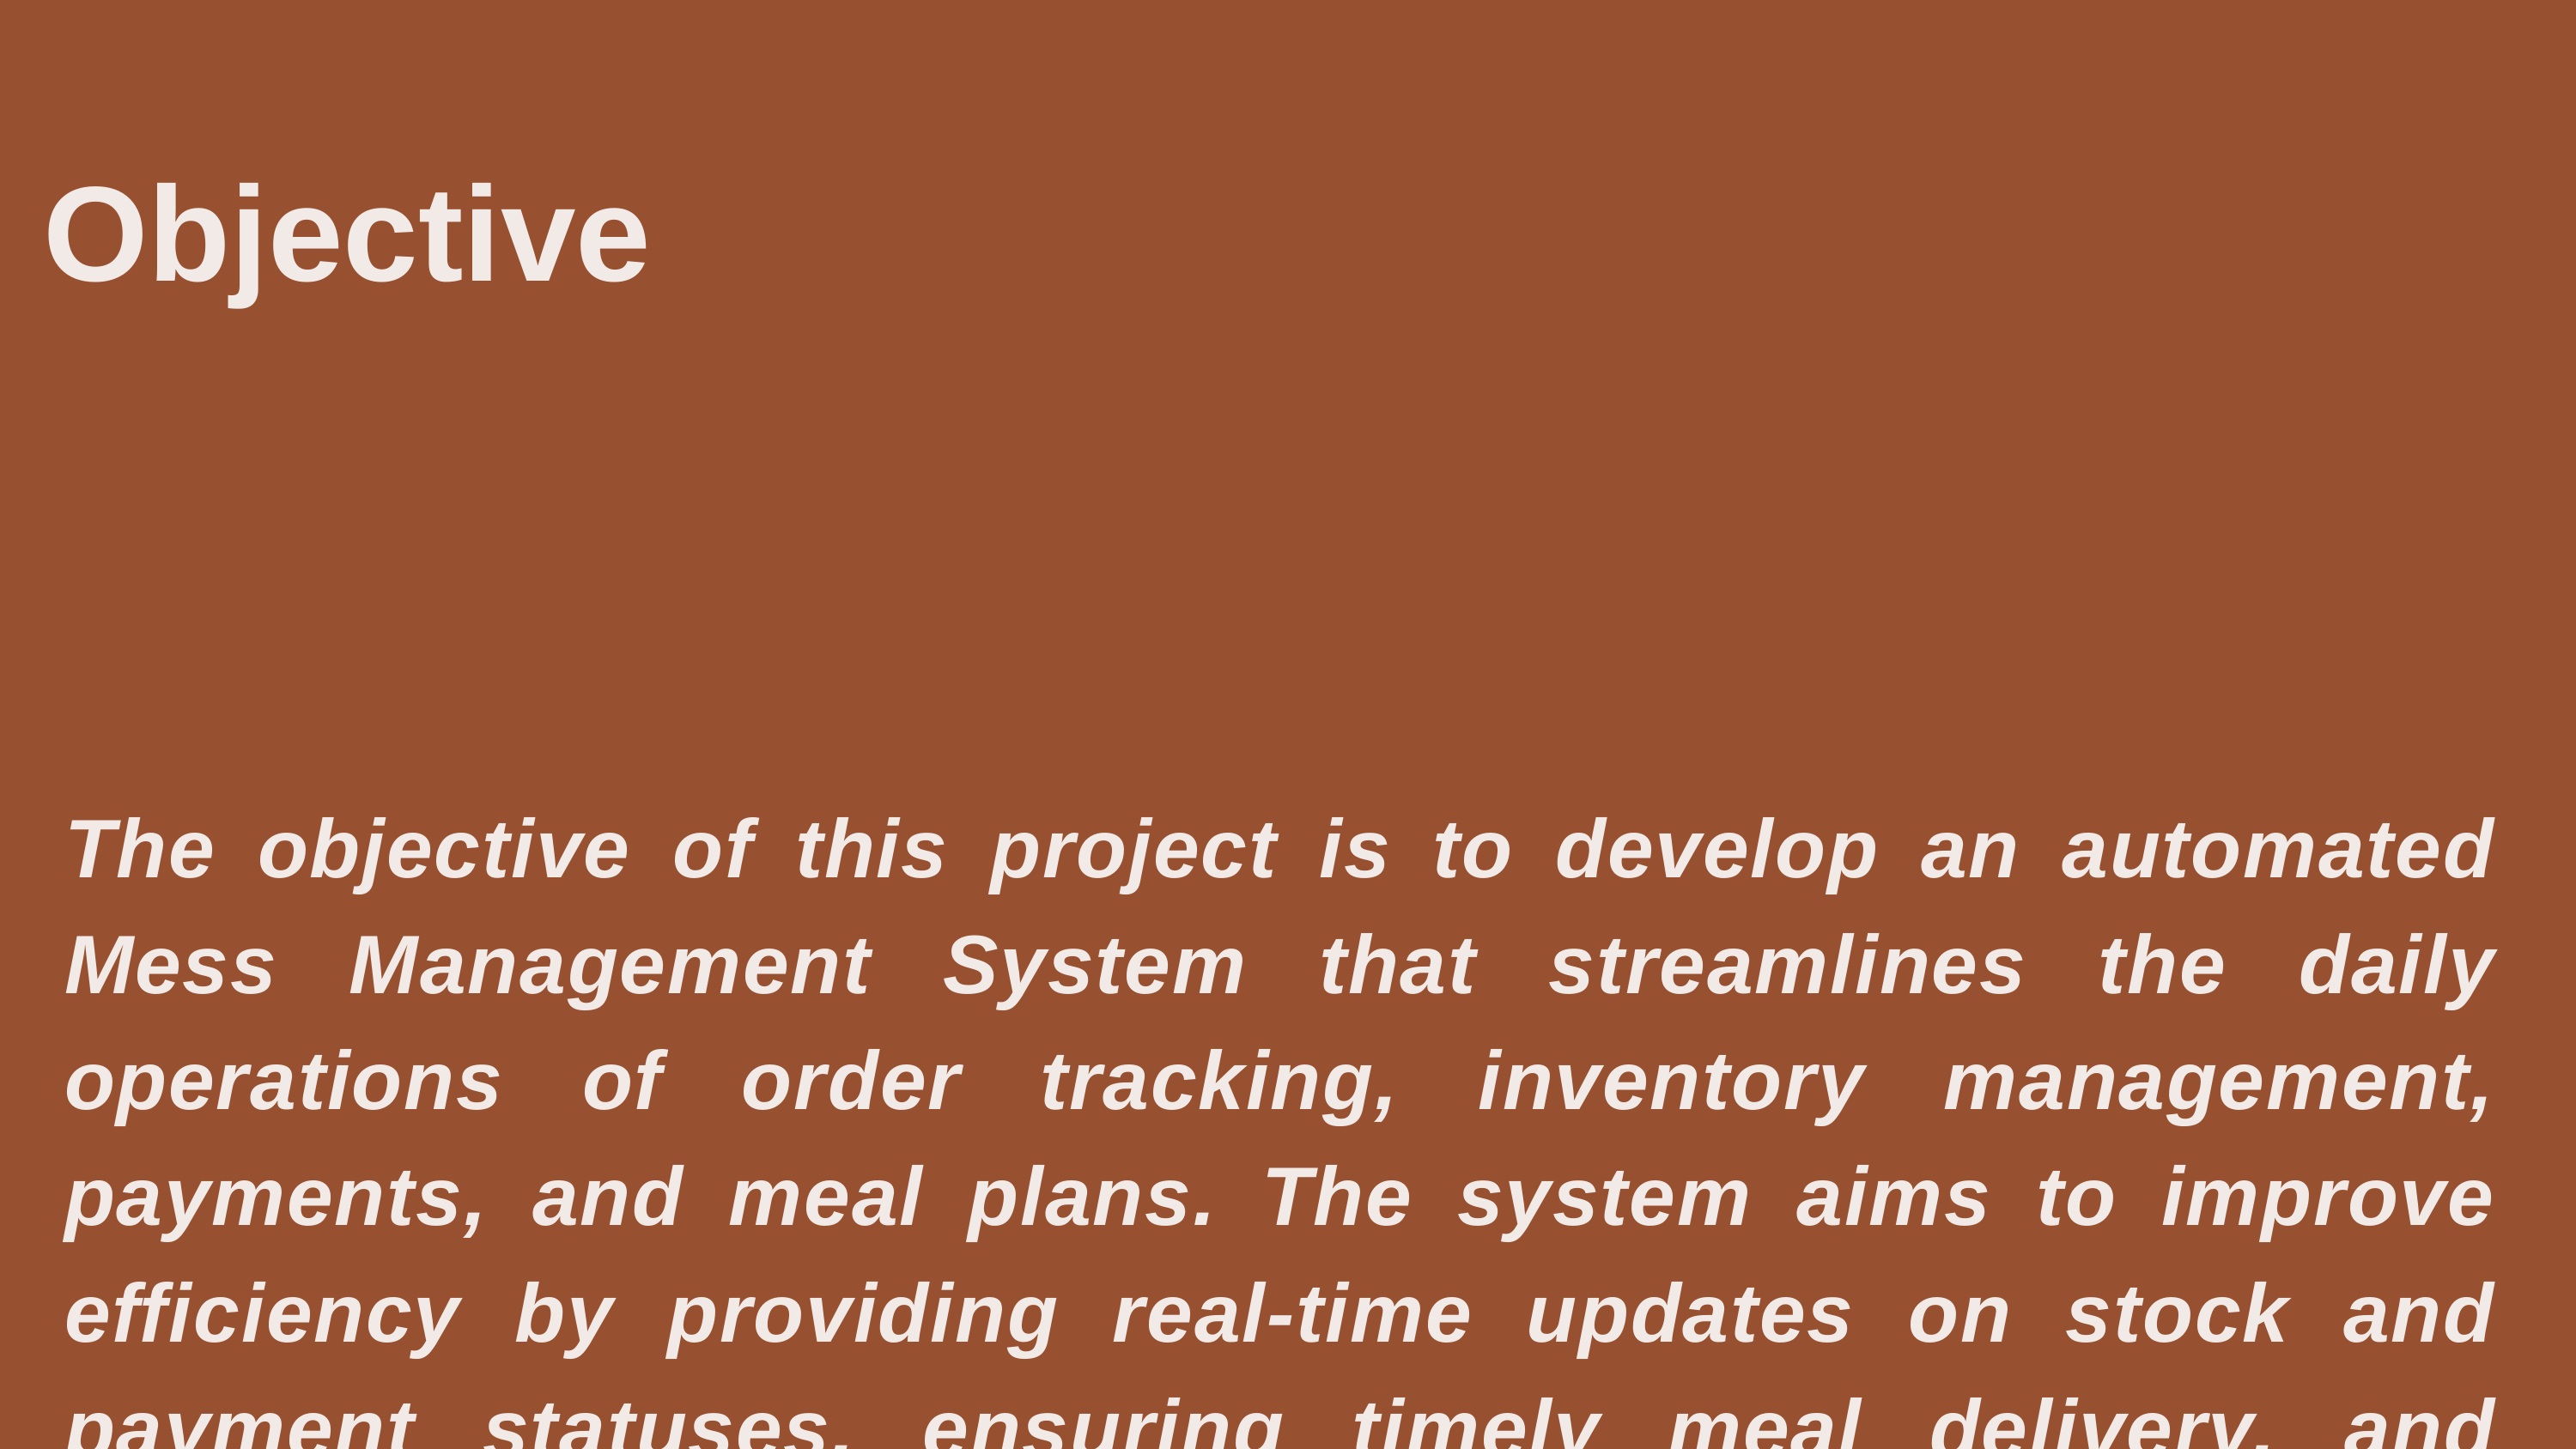

Objective
The objective of this project is to develop an automated Mess Management System that streamlines the daily operations of order tracking, inventory management, payments, and meal plans. The system aims to improve efficiency by providing real-time updates on stock and payment statuses, ensuring timely meal delivery, and minimizing errors in inventory control.